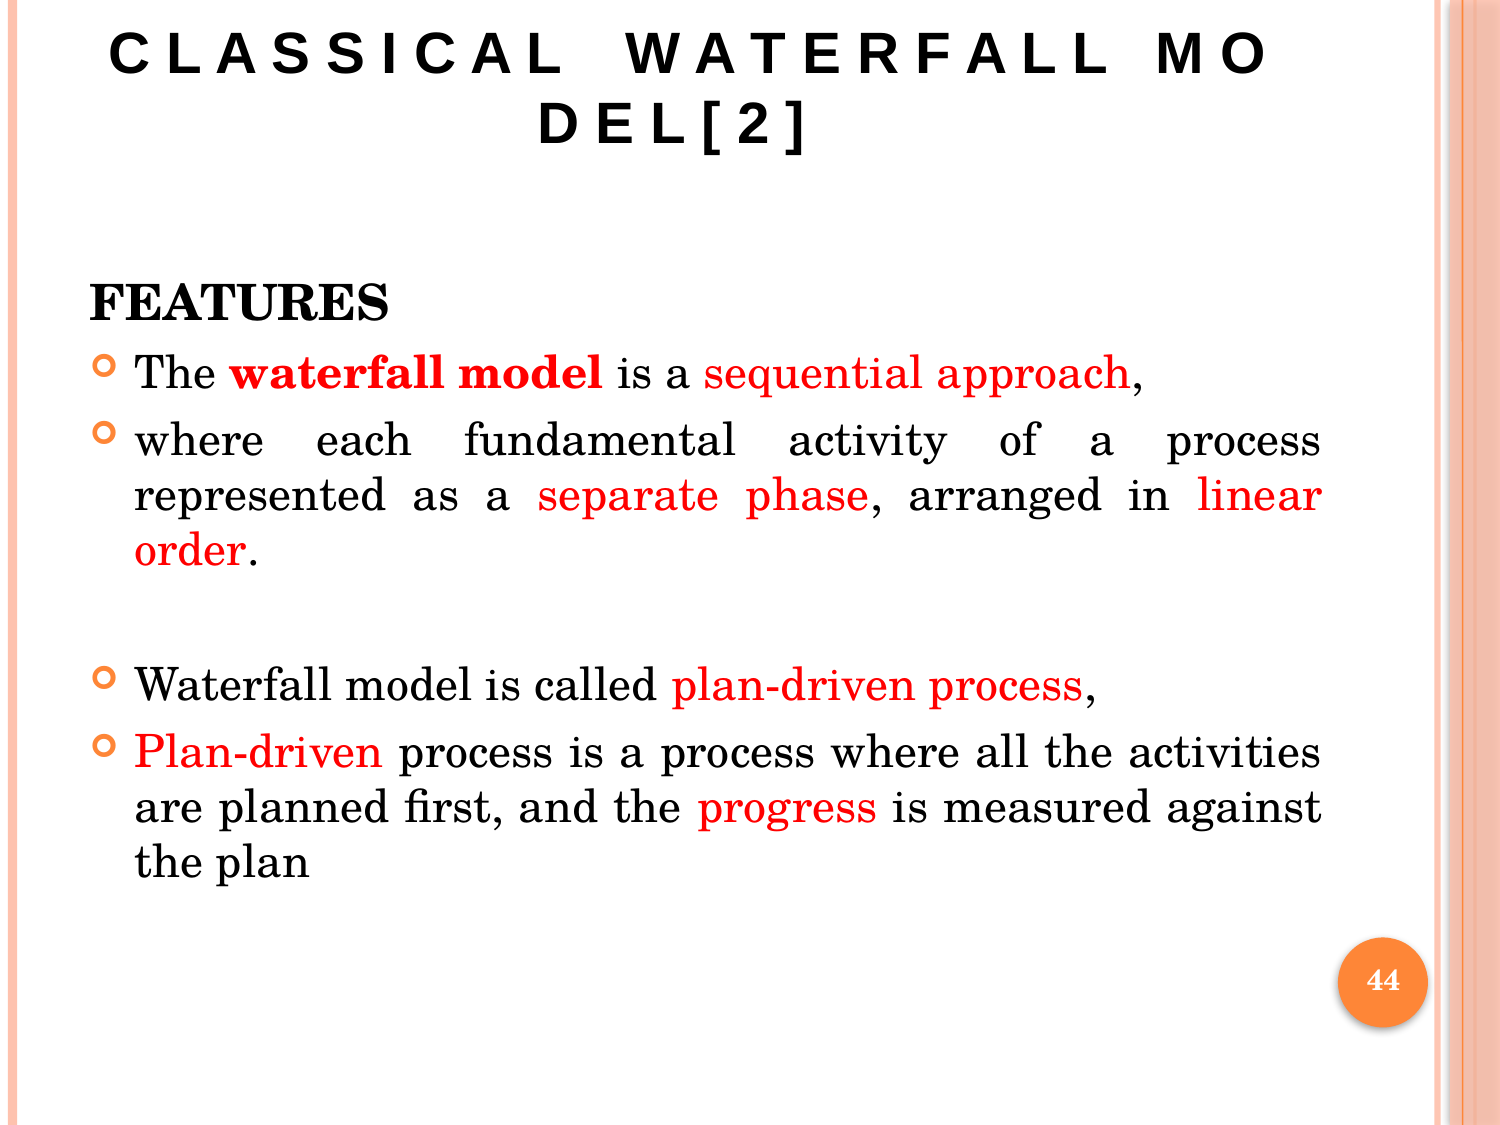

# C L A S S I C A L    W A T E R F A L L   M O D E L [ 2 ]
FEATURES
The waterfall model is a sequential approach,
where each fundamental activity of a process represented as a separate phase, arranged in linear order.

Waterfall model is called plan-driven process,
Plan-driven process is a process where all the activities are planned first, and the progress is measured against the plan
44